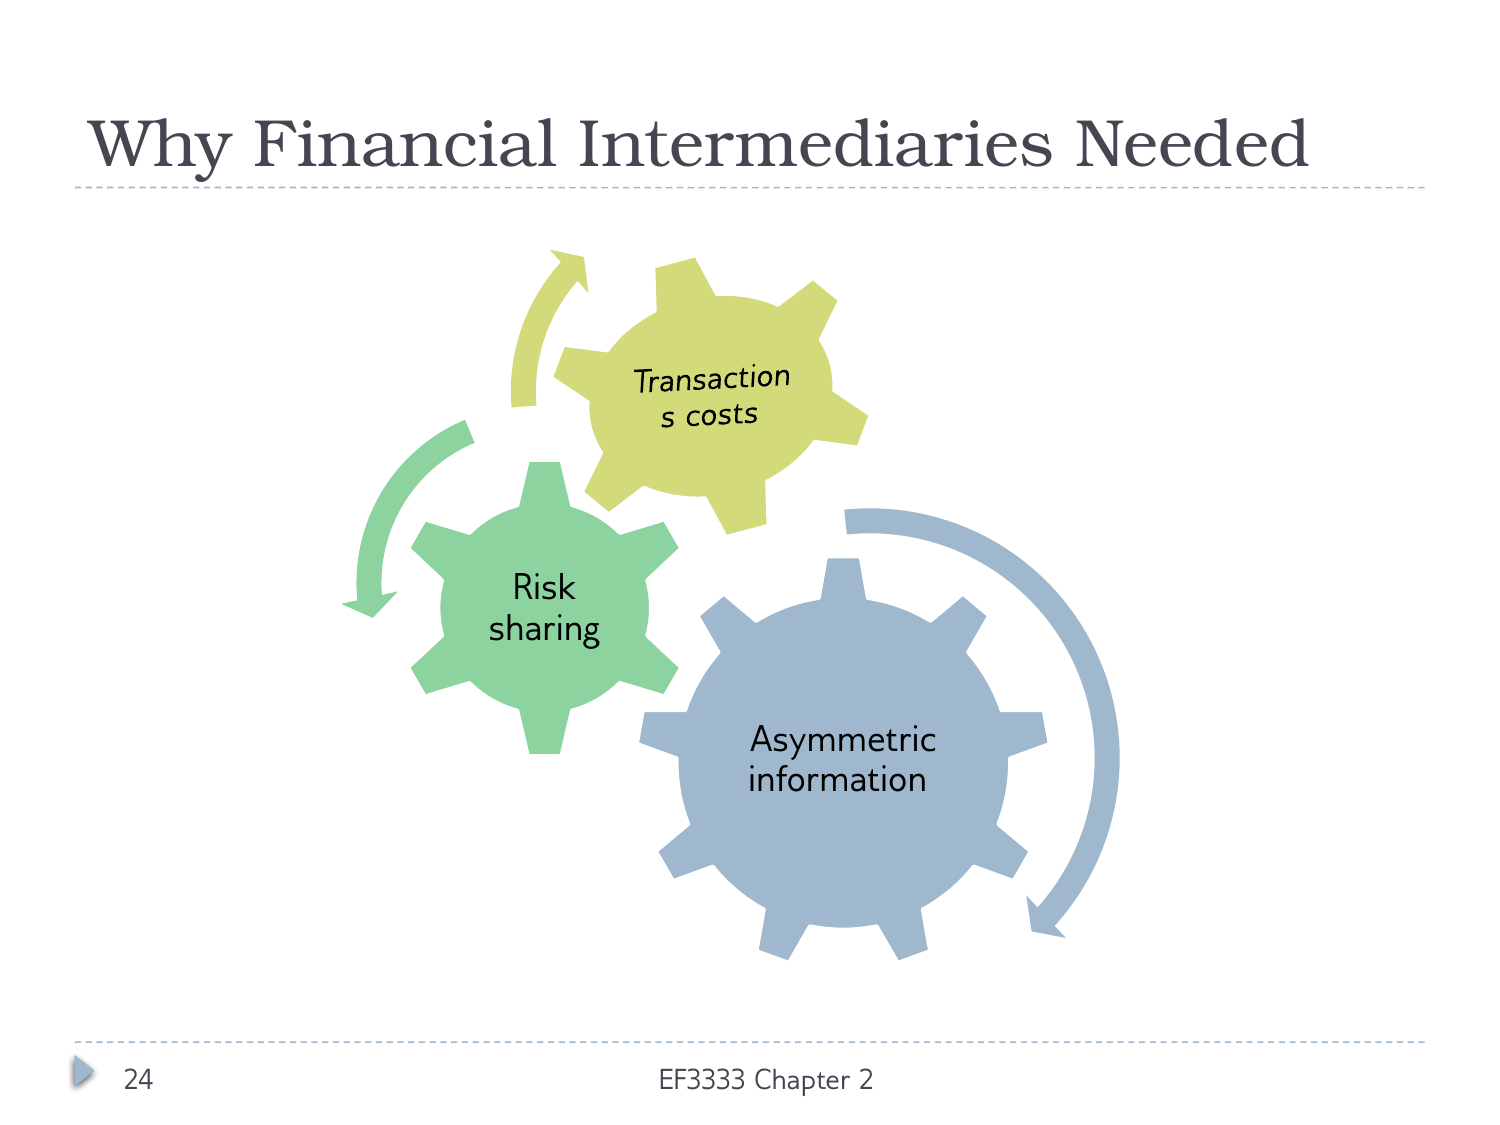

# Why Financial Intermediaries Needed
Asymmetric information
Risk sharing
Transactions costs
24
EF3333 Chapter 2